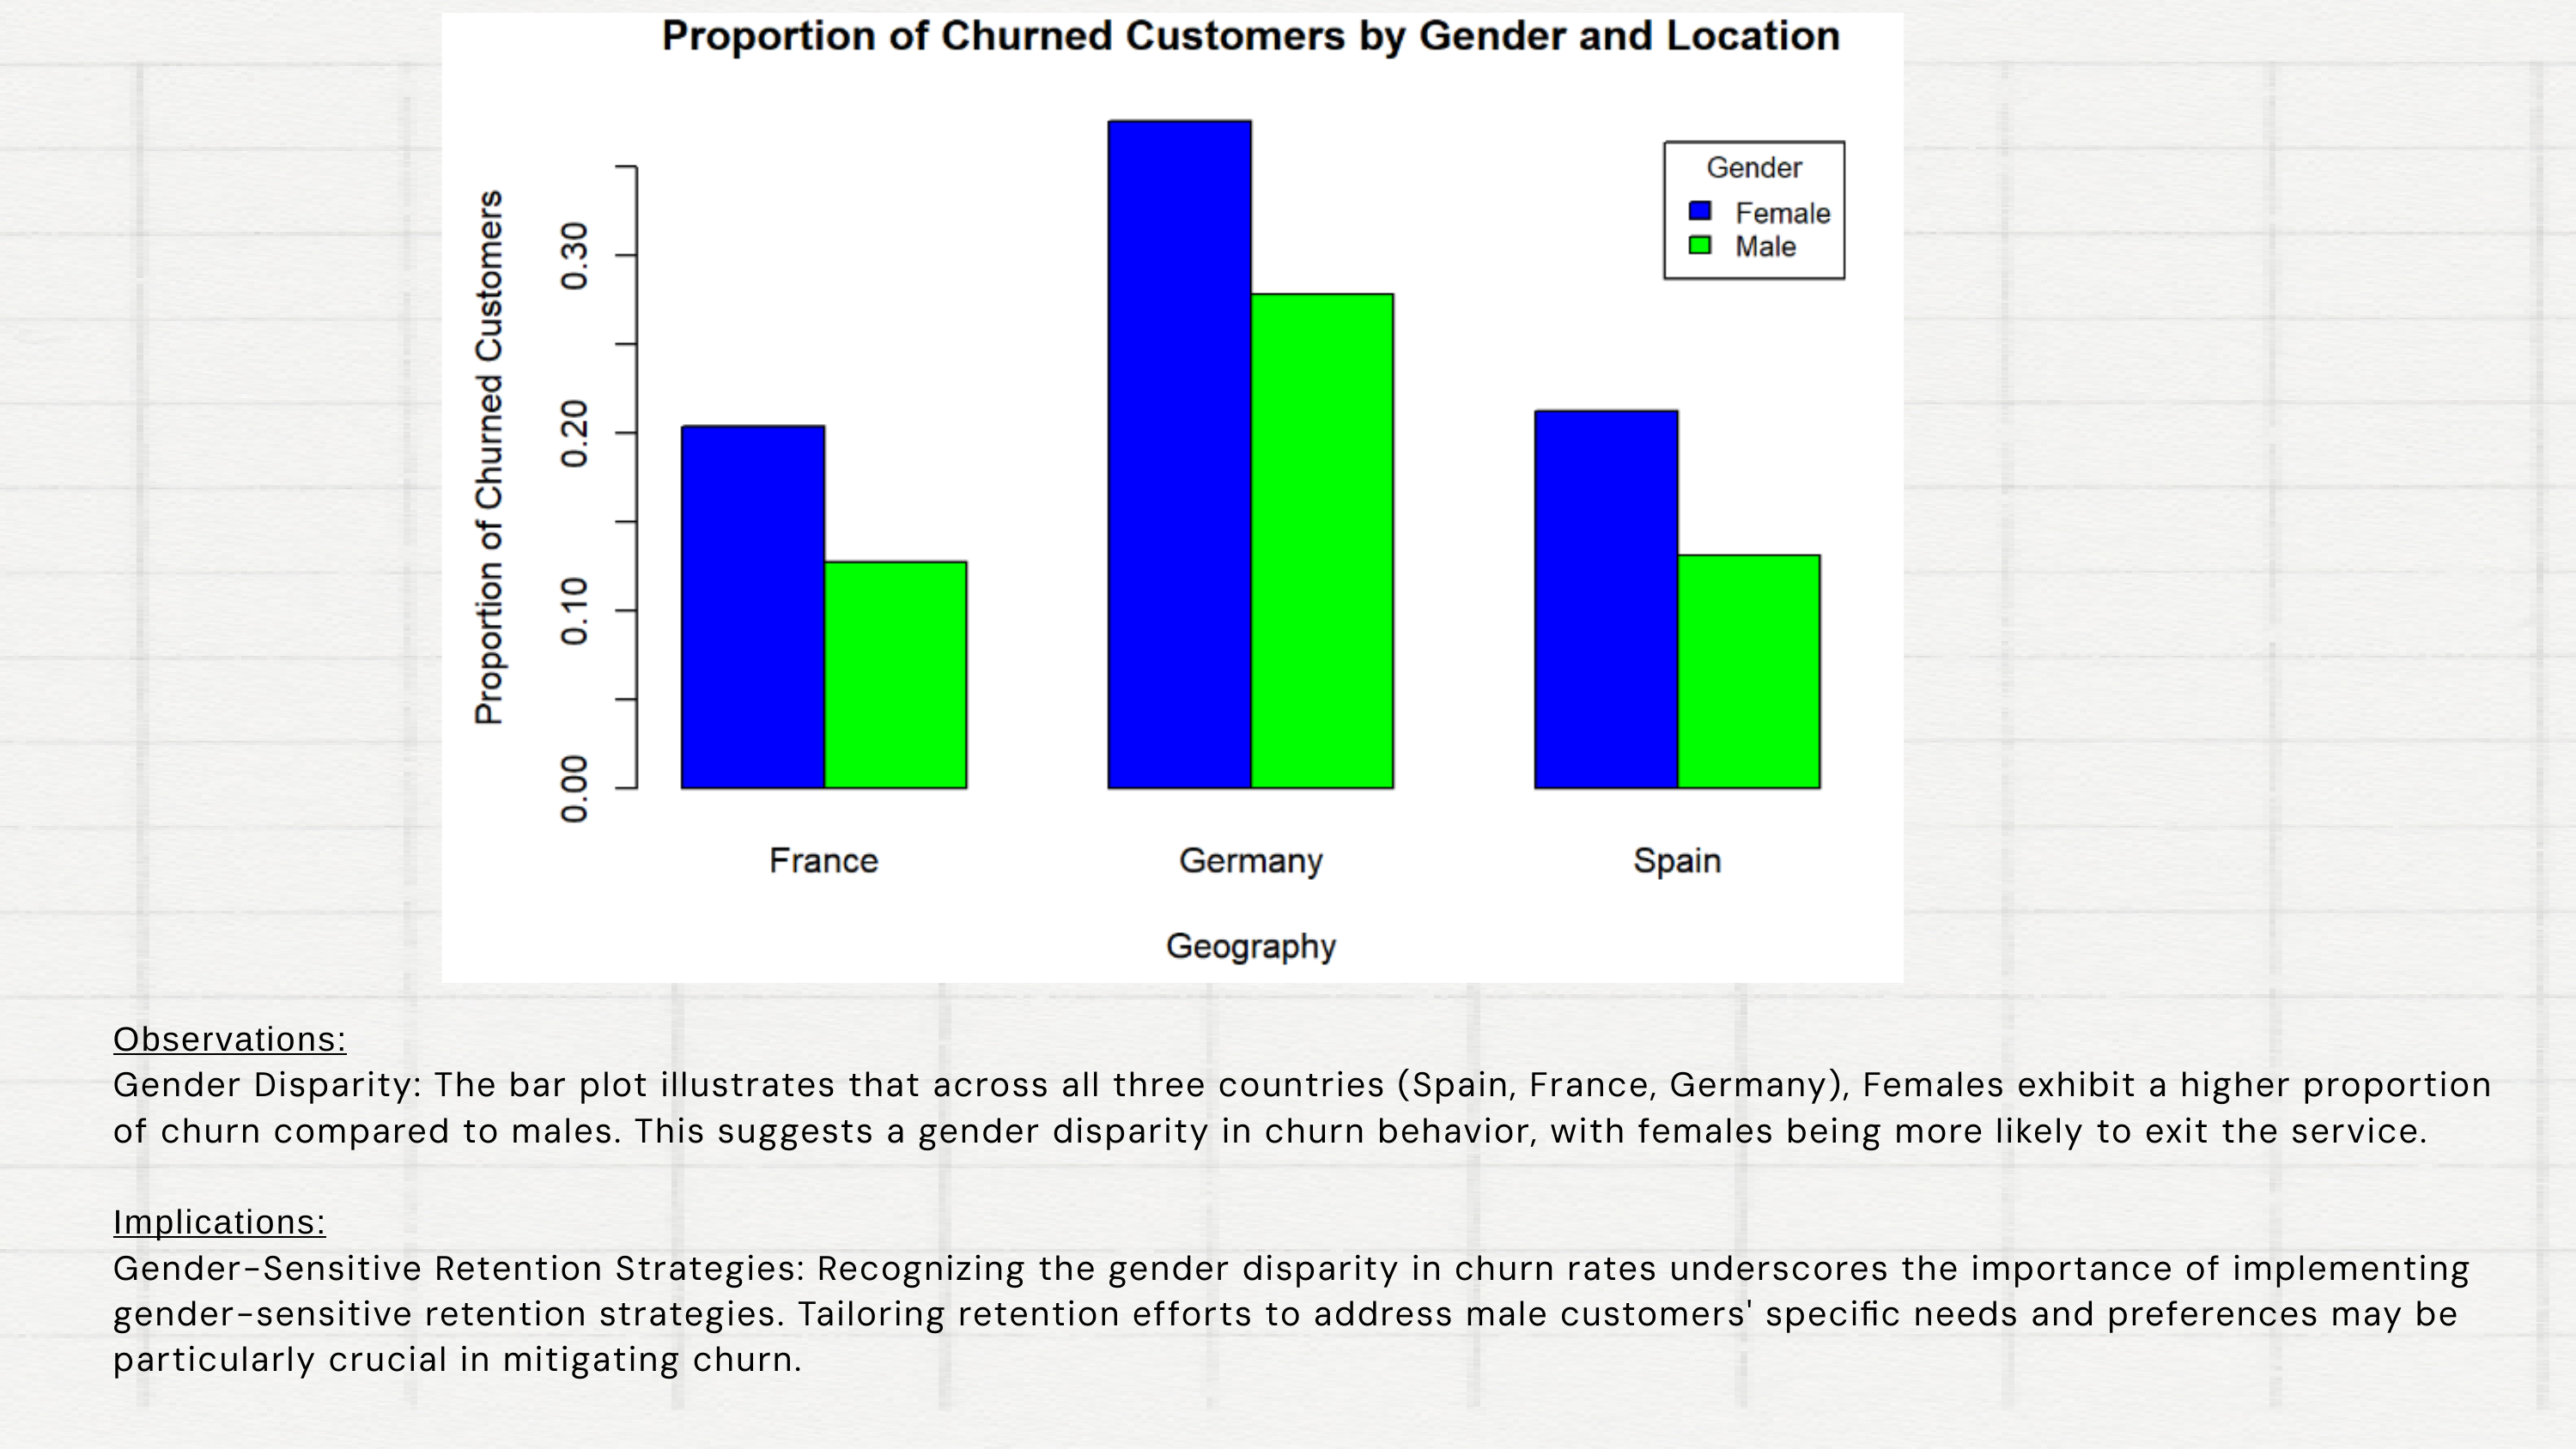

Observations:
Gender Disparity: The bar plot illustrates that across all three countries (Spain, France, Germany), Females exhibit a higher proportion of churn compared to males. This suggests a gender disparity in churn behavior, with females being more likely to exit the service.

Implications:
Gender-Sensitive Retention Strategies: Recognizing the gender disparity in churn rates underscores the importance of implementing gender-sensitive retention strategies. Tailoring retention efforts to address male customers' specific needs and preferences may be particularly crucial in mitigating churn.